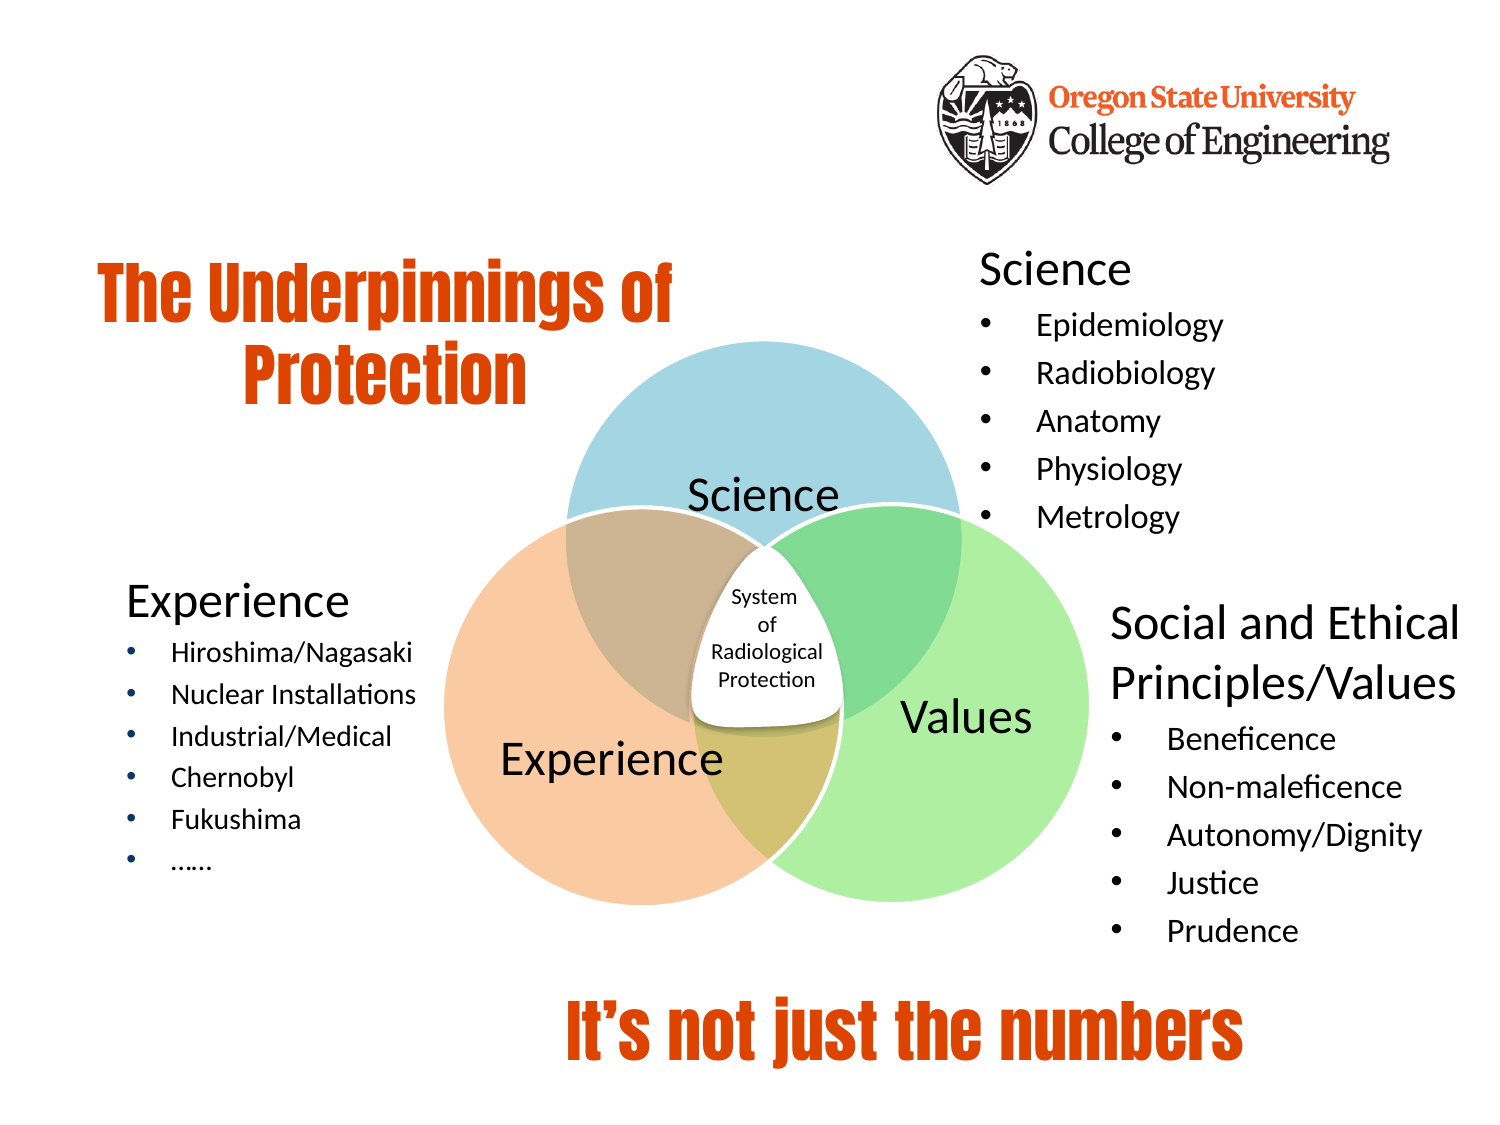

Science
Epidemiology
Radiobiology
Anatomy
Physiology
Metrology
The Underpinnings of Protection
Science
Values

Experience
System
of Radiological Protection
Experience
Hiroshima/Nagasaki
Nuclear Installations
Industrial/Medical
Chernobyl
Fukushima
……
Social and Ethical Principles/Values
Beneficence
Non-maleficence
Autonomy/Dignity
Justice
Prudence
It’s not just the numbers